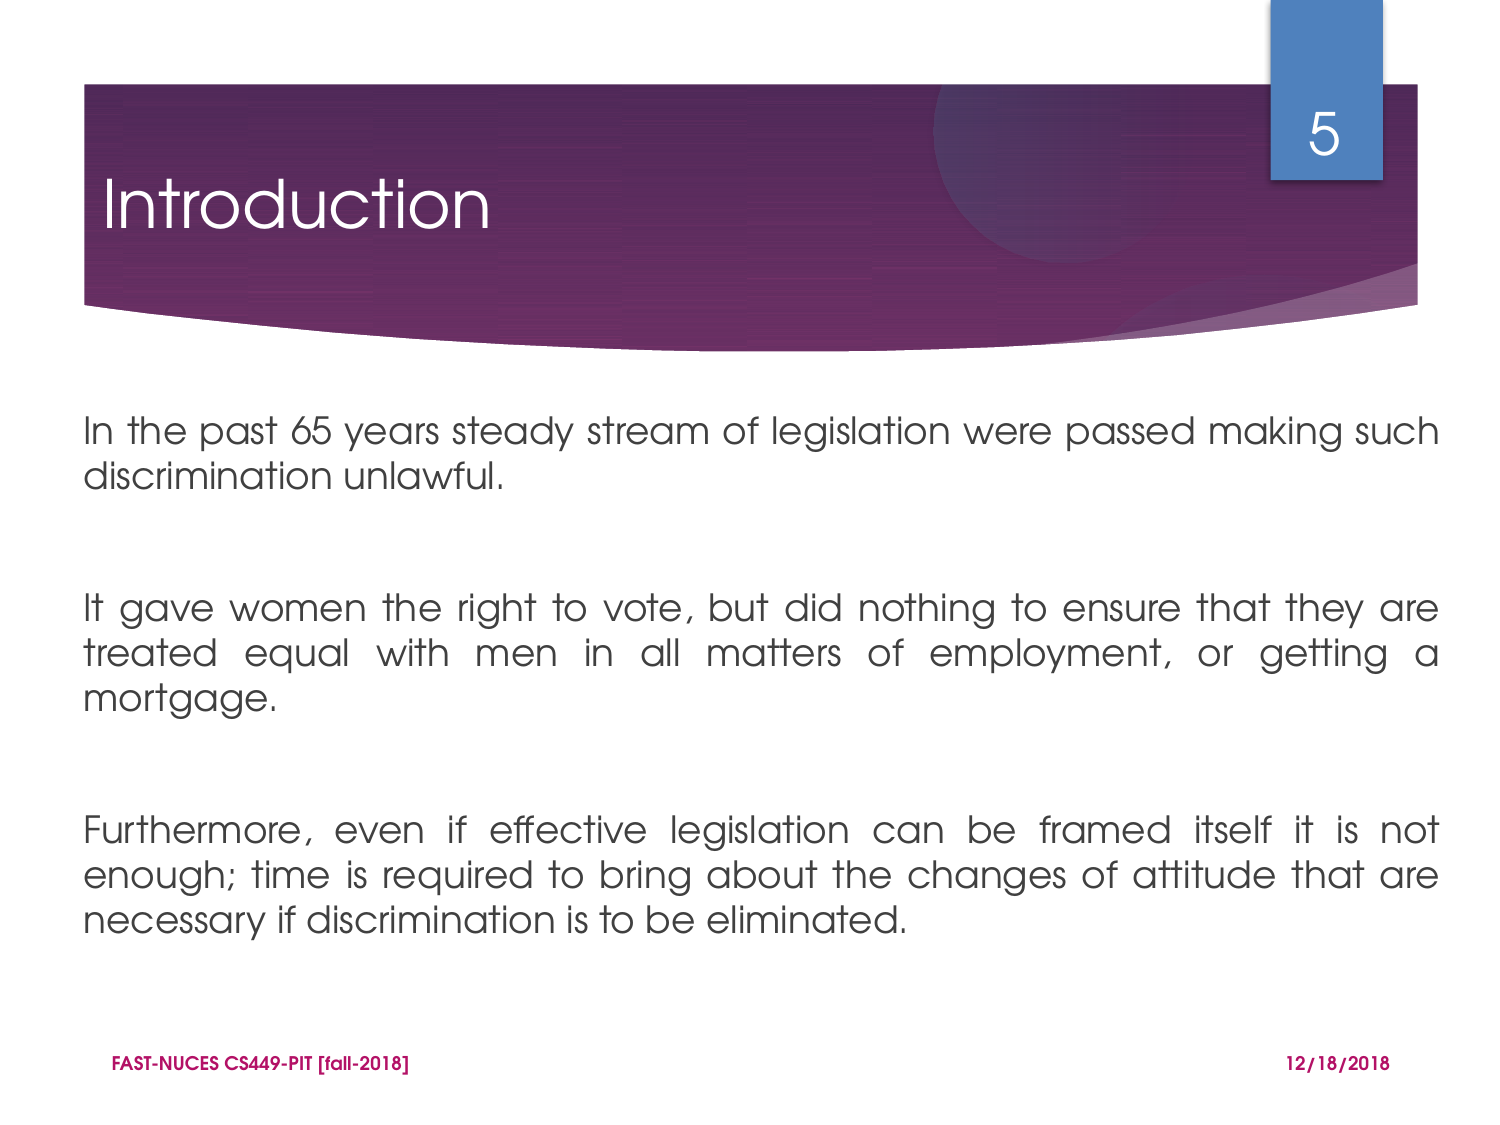

5
Introduction
In the past 65 years steady stream of legislation were passed making such discrimination unlawful.

It gave women the right to vote, but did nothing to ensure that they are treated equal with men in all matters of employment, or getting a mortgage.

Furthermore, even if effective legislation can be framed itself it is not enough; time is required to bring about the changes of attitude that are necessary if discrimination is to be eliminated.
FAST-NUCES CS449-PIT [fall-2018]
12/18/2018